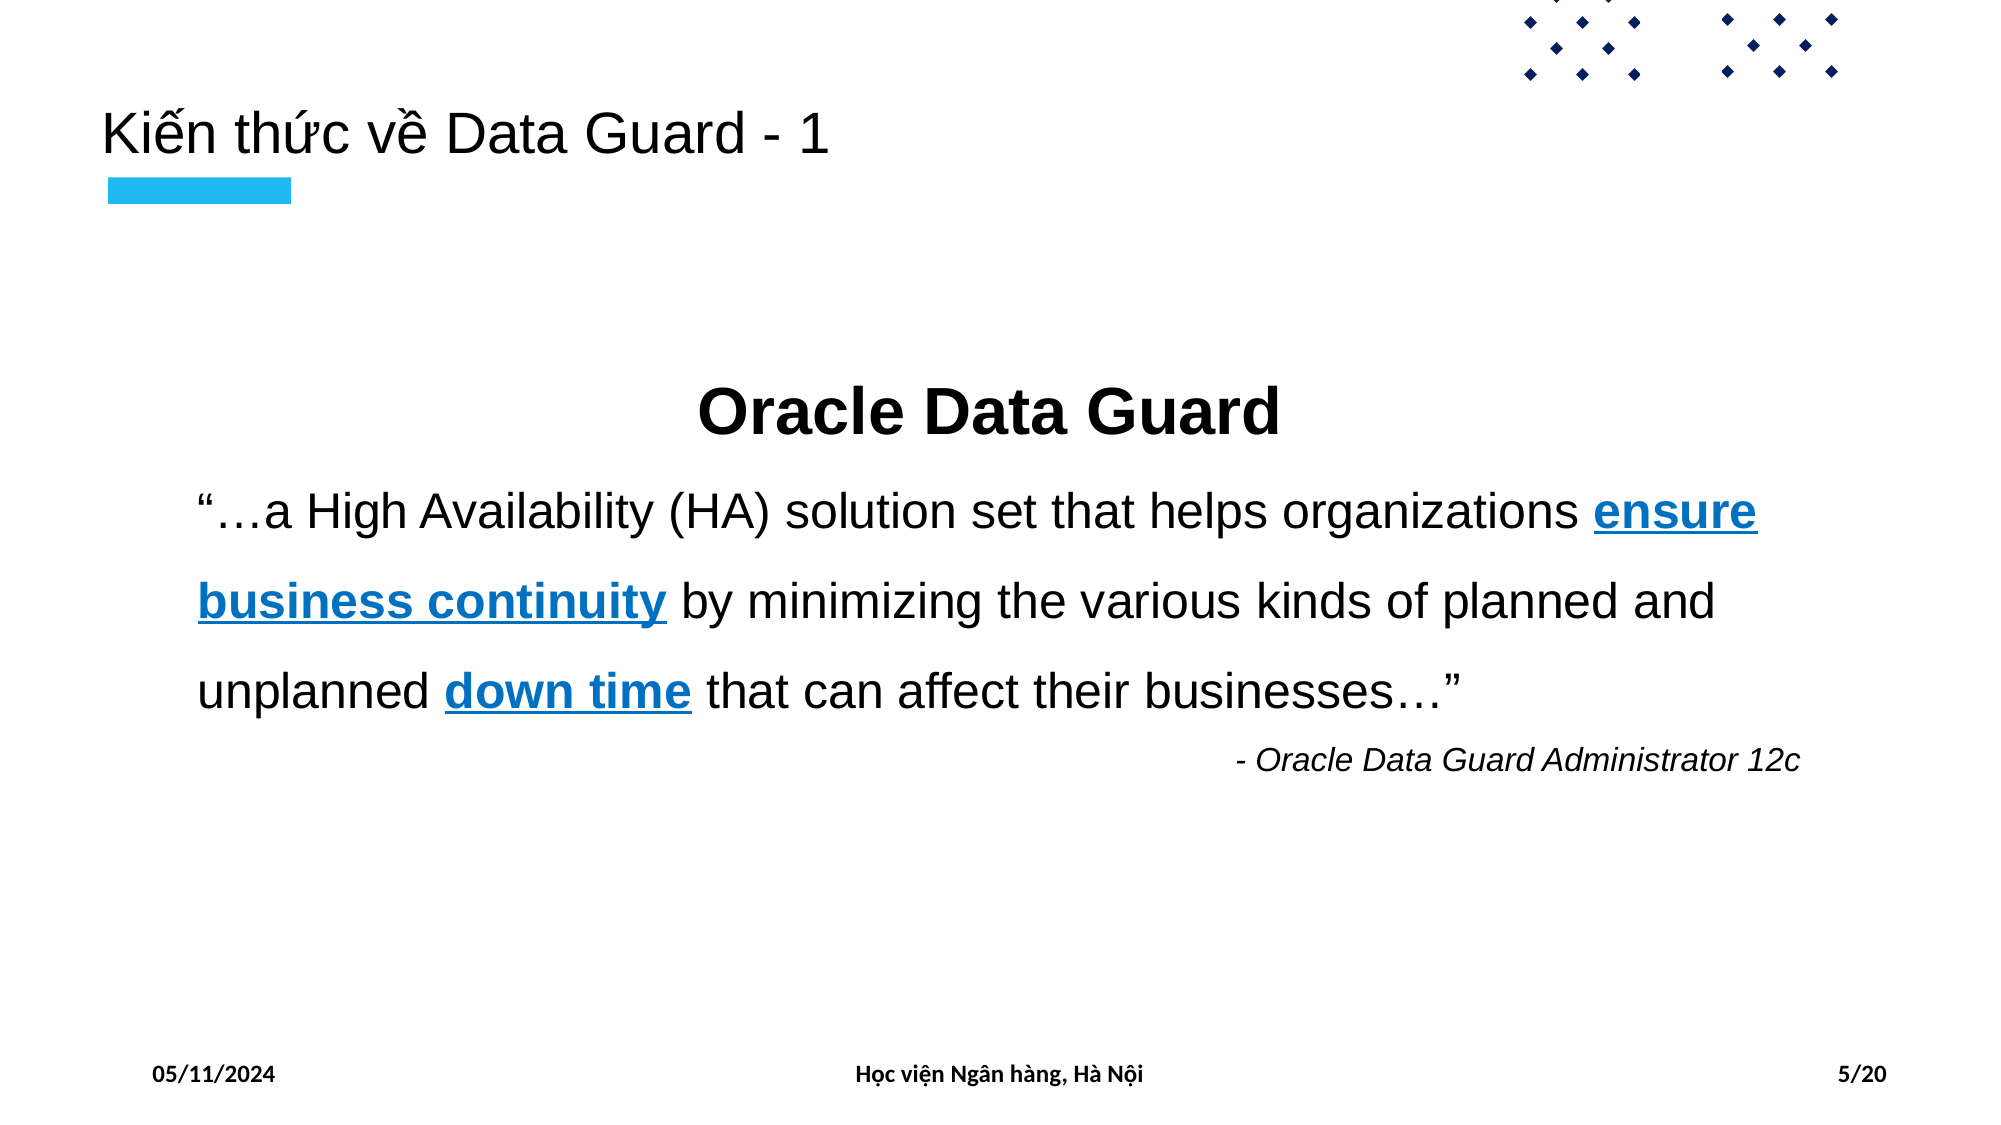

Kiến thức về Data Guard - 1

Oracle Data Guard
“…a High Availability (HA) solution set that helps organizations ensure business continuity by minimizing the various kinds of planned and unplanned down time that can affect their businesses…”
- Oracle Data Guard Administrator 12c
05/11/2024
Học viện Ngân hàng, Hà Nội
5/20